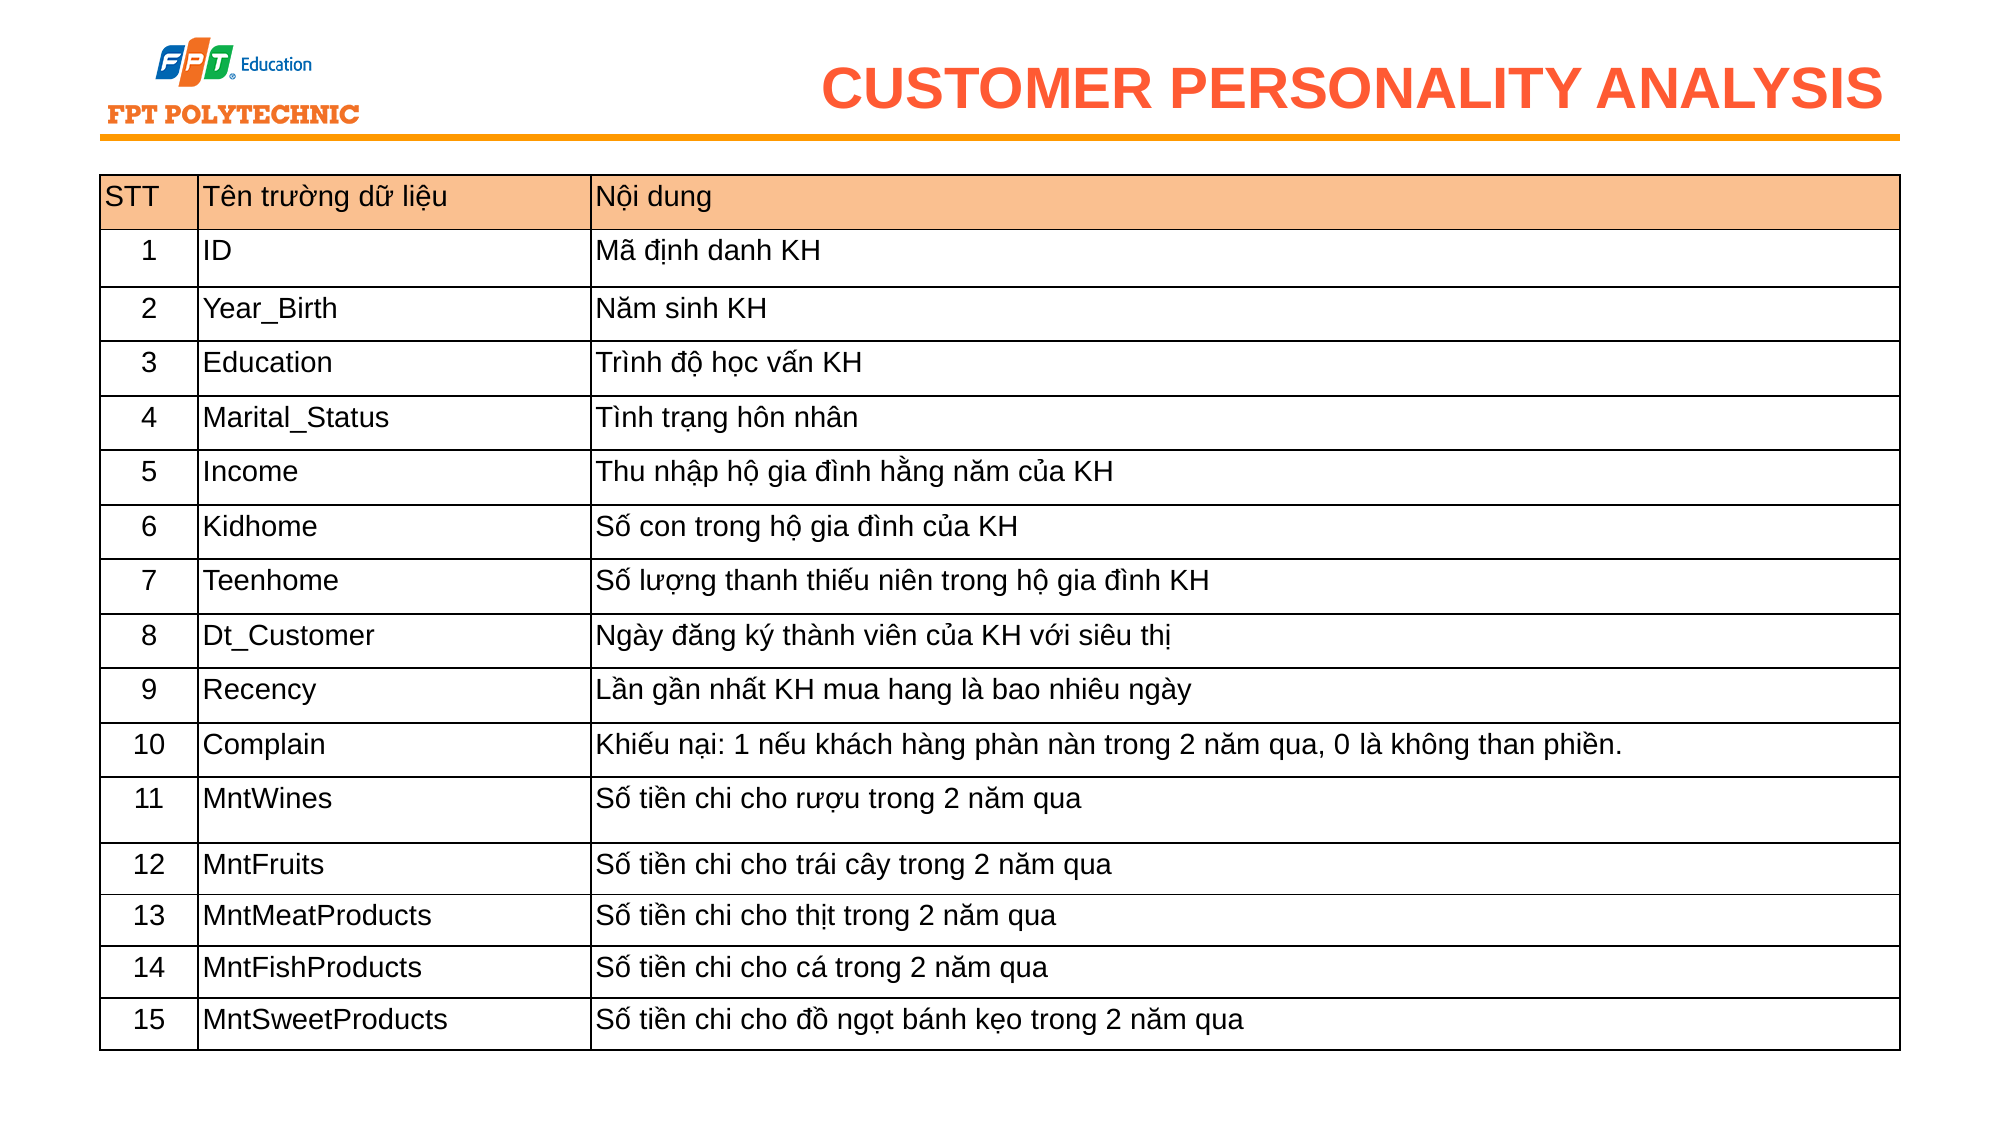

# Customer Personality Analysis
| STT | Tên trường dữ liệu | Nội dung |
| --- | --- | --- |
| 1 | ID | Mã định danh KH |
| 2 | Year\_Birth | Năm sinh KH |
| 3 | Education | Trình độ học vấn KH |
| 4 | Marital\_Status | Tình trạng hôn nhân |
| 5 | Income | Thu nhập hộ gia đình hằng năm của KH |
| 6 | Kidhome | Số con trong hộ gia đình của KH |
| 7 | Teenhome | Số lượng thanh thiếu niên trong hộ gia đình KH |
| 8 | Dt\_Customer | Ngày đăng ký thành viên của KH với siêu thị |
| 9 | Recency | Lần gần nhất KH mua hang là bao nhiêu ngày |
| 10 | Complain | Khiếu nại: 1 nếu khách hàng phàn nàn trong 2 năm qua, 0 là không than phiền. |
| 11 | MntWines | Số tiền chi cho rượu trong 2 năm qua |
| 12 | MntFruits | Số tiền chi cho trái cây trong 2 năm qua |
| 13 | MntMeatProducts | Số tiền chi cho thịt trong 2 năm qua |
| 14 | MntFishProducts | Số tiền chi cho cá trong 2 năm qua |
| 15 | MntSweetProducts | Số tiền chi cho đồ ngọt bánh kẹo trong 2 năm qua |